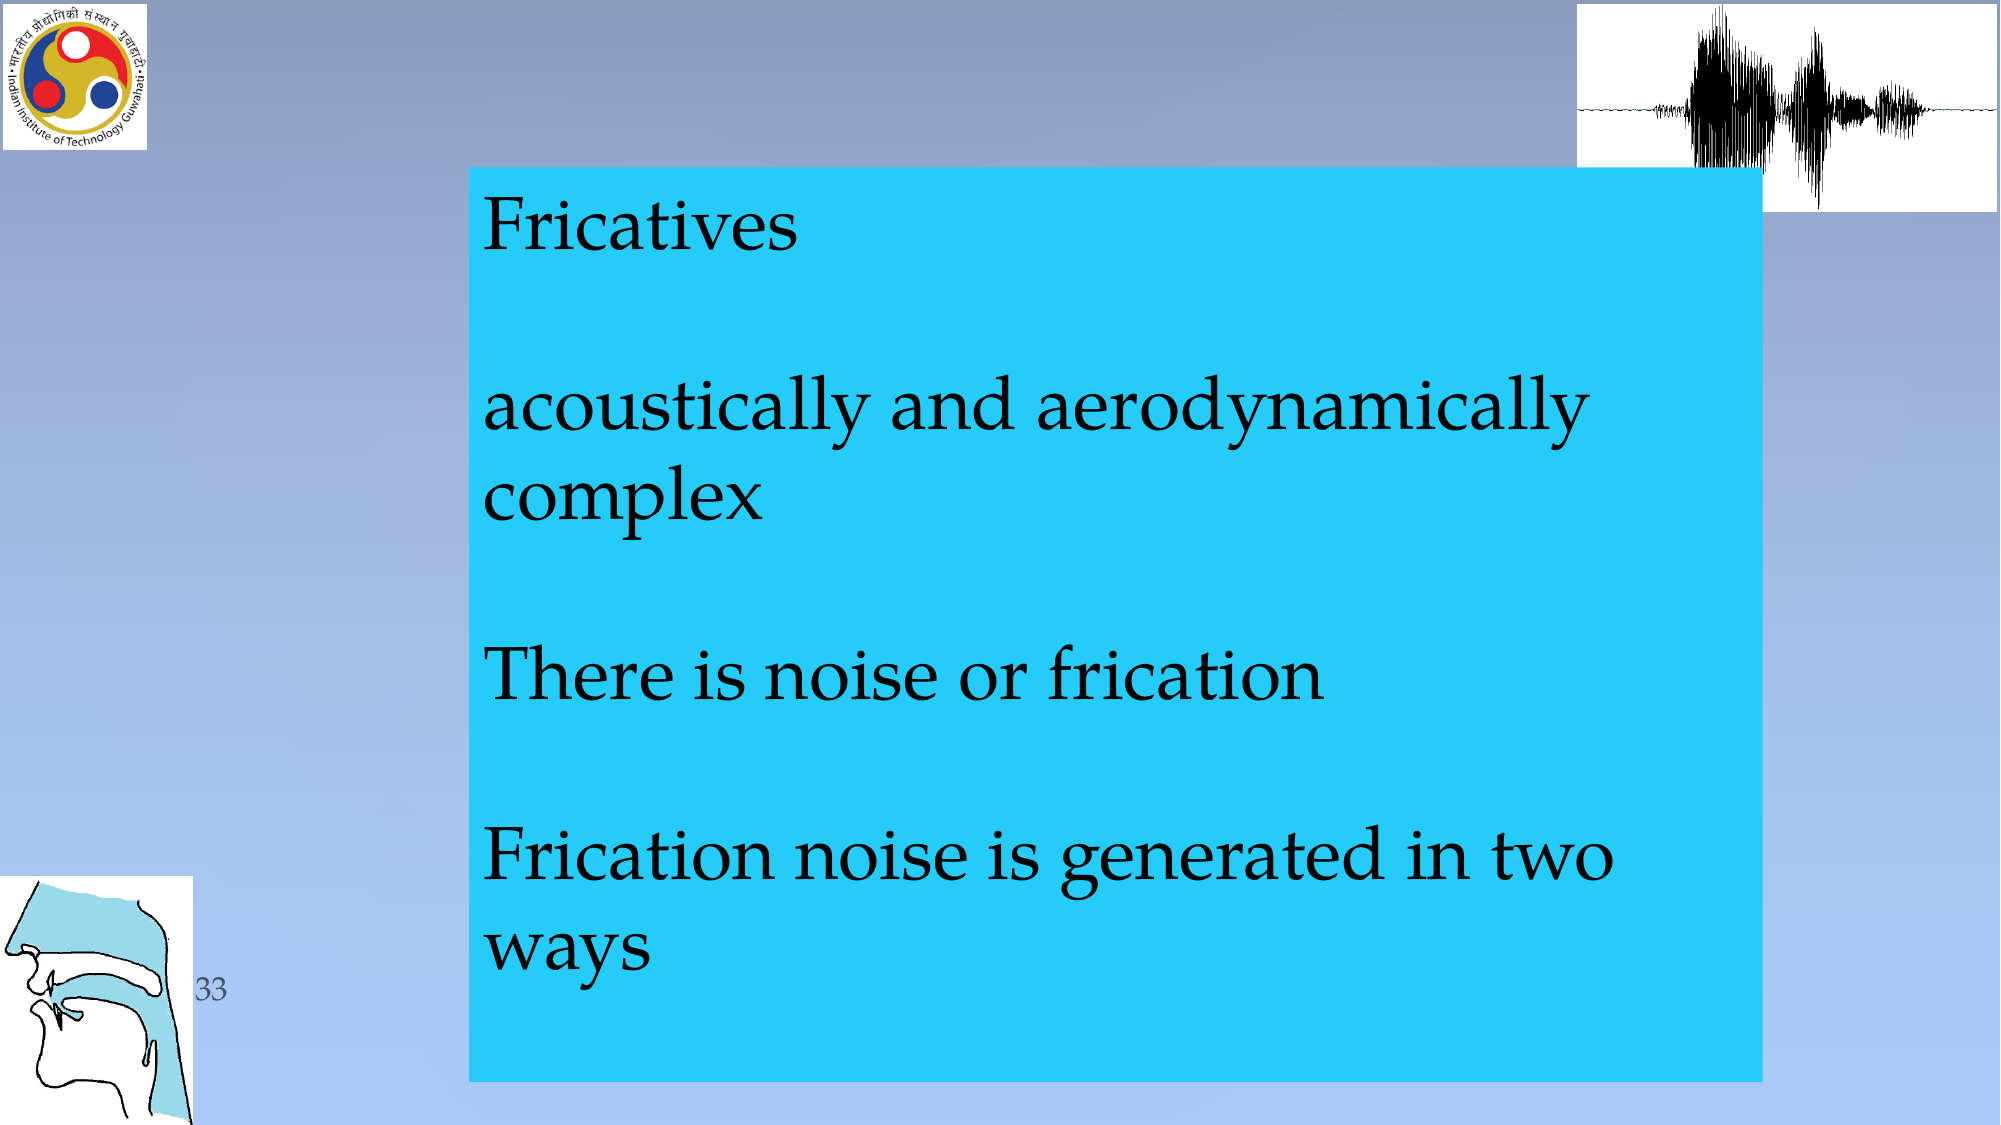

Fricatives

acoustically and aerodynamically complex

There is noise or frication

Frication noise is generated in two ways

33